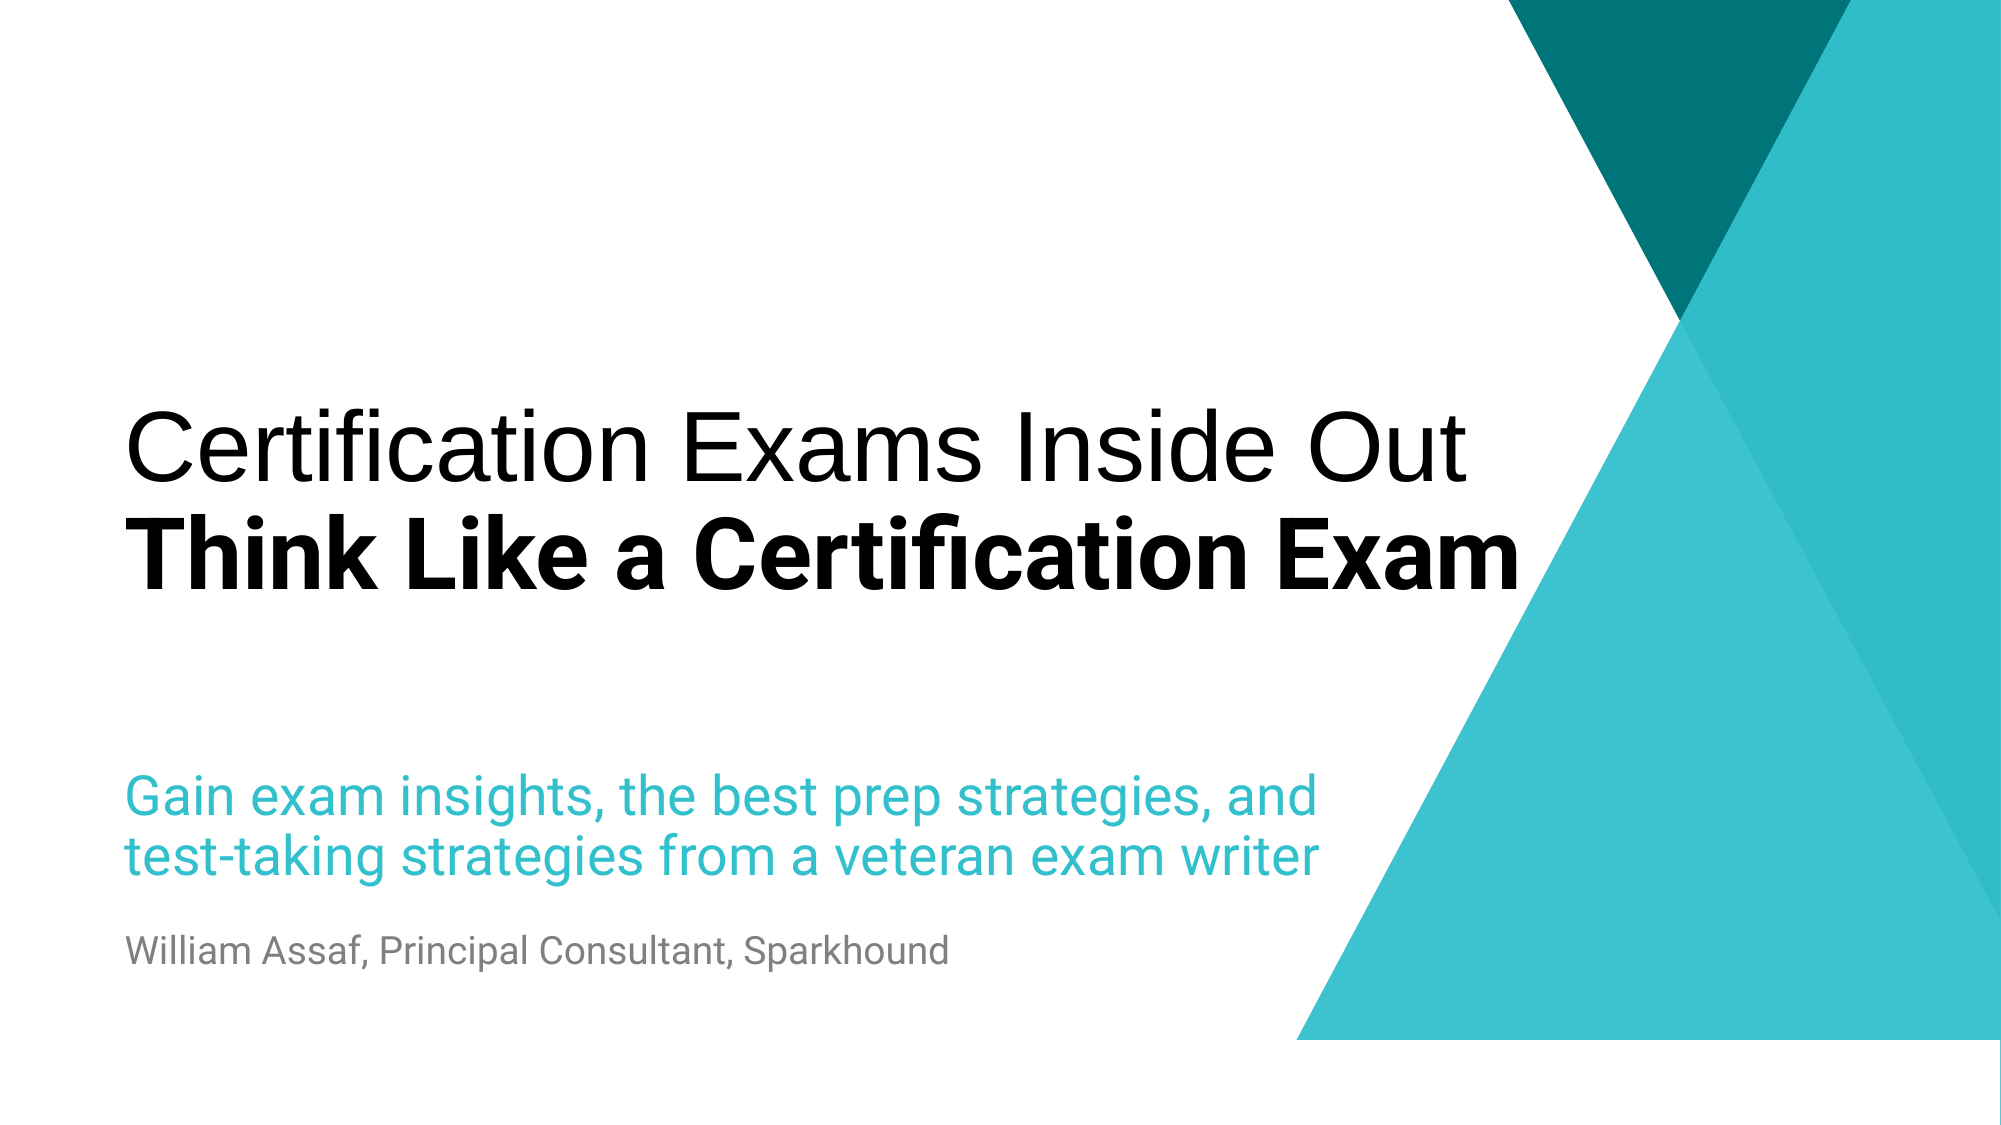

Certification Exams Inside Out
Think Like a Certification Exam
Gain exam insights, the best prep strategies, and test-taking strategies from a veteran exam writer

William Assaf, Principal Consultant, Sparkhound